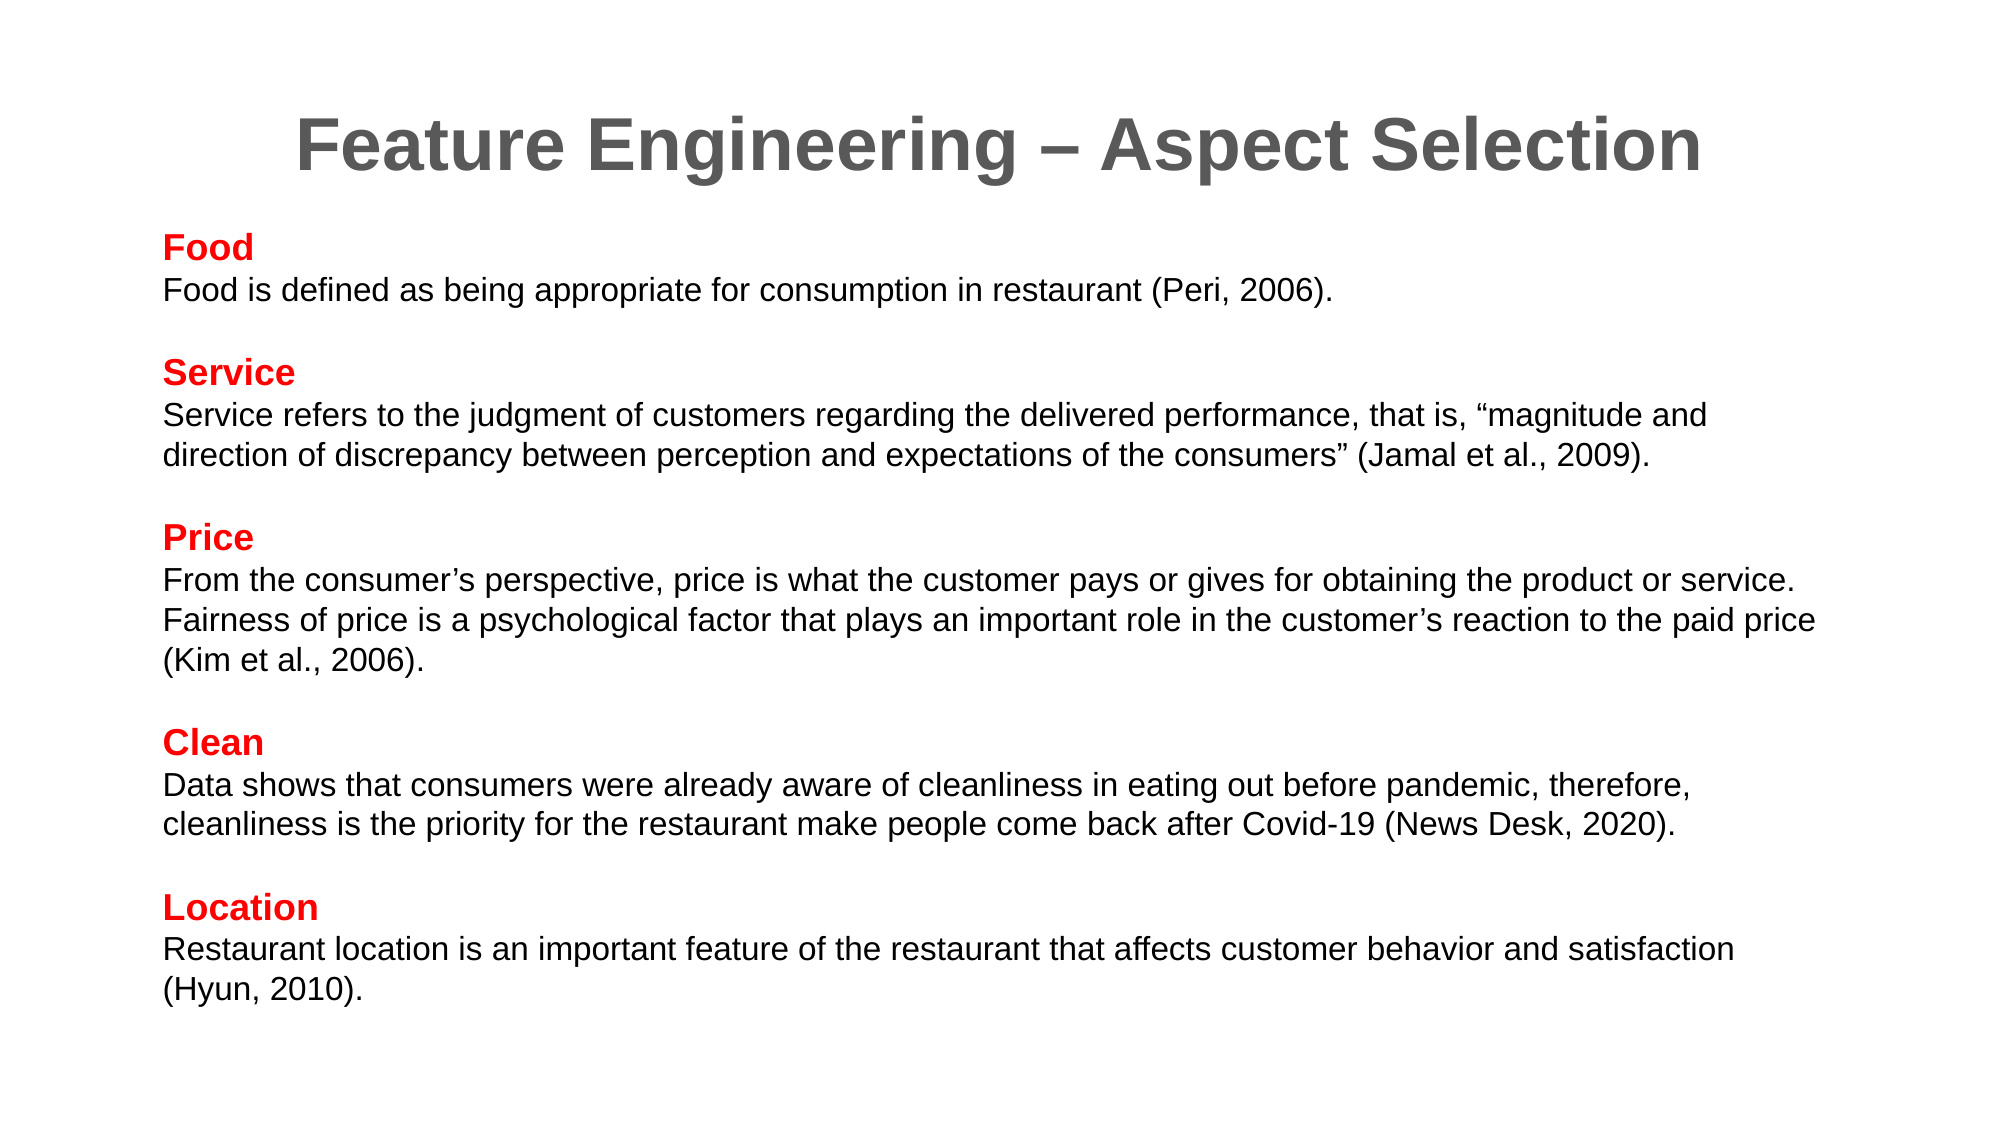

Feature Engineering – Aspect Selection
Food
Food is defined as being appropriate for consumption in restaurant (Peri, 2006).

Service
Service refers to the judgment of customers regarding the delivered performance, that is, “magnitude and direction of discrepancy between perception and expectations of the consumers” (Jamal et al., 2009).

Price
From the consumer’s perspective, price is what the customer pays or gives for obtaining the product or service. Fairness of price is a psychological factor that plays an important role in the customer’s reaction to the paid price (Kim et al., 2006).

Clean
Data shows that consumers were already aware of cleanliness in eating out before pandemic, therefore, cleanliness is the priority for the restaurant make people come back after Covid-19 (News Desk, 2020).

Location
Restaurant location is an important feature of the restaurant that affects customer behavior and satisfaction (Hyun, 2010).